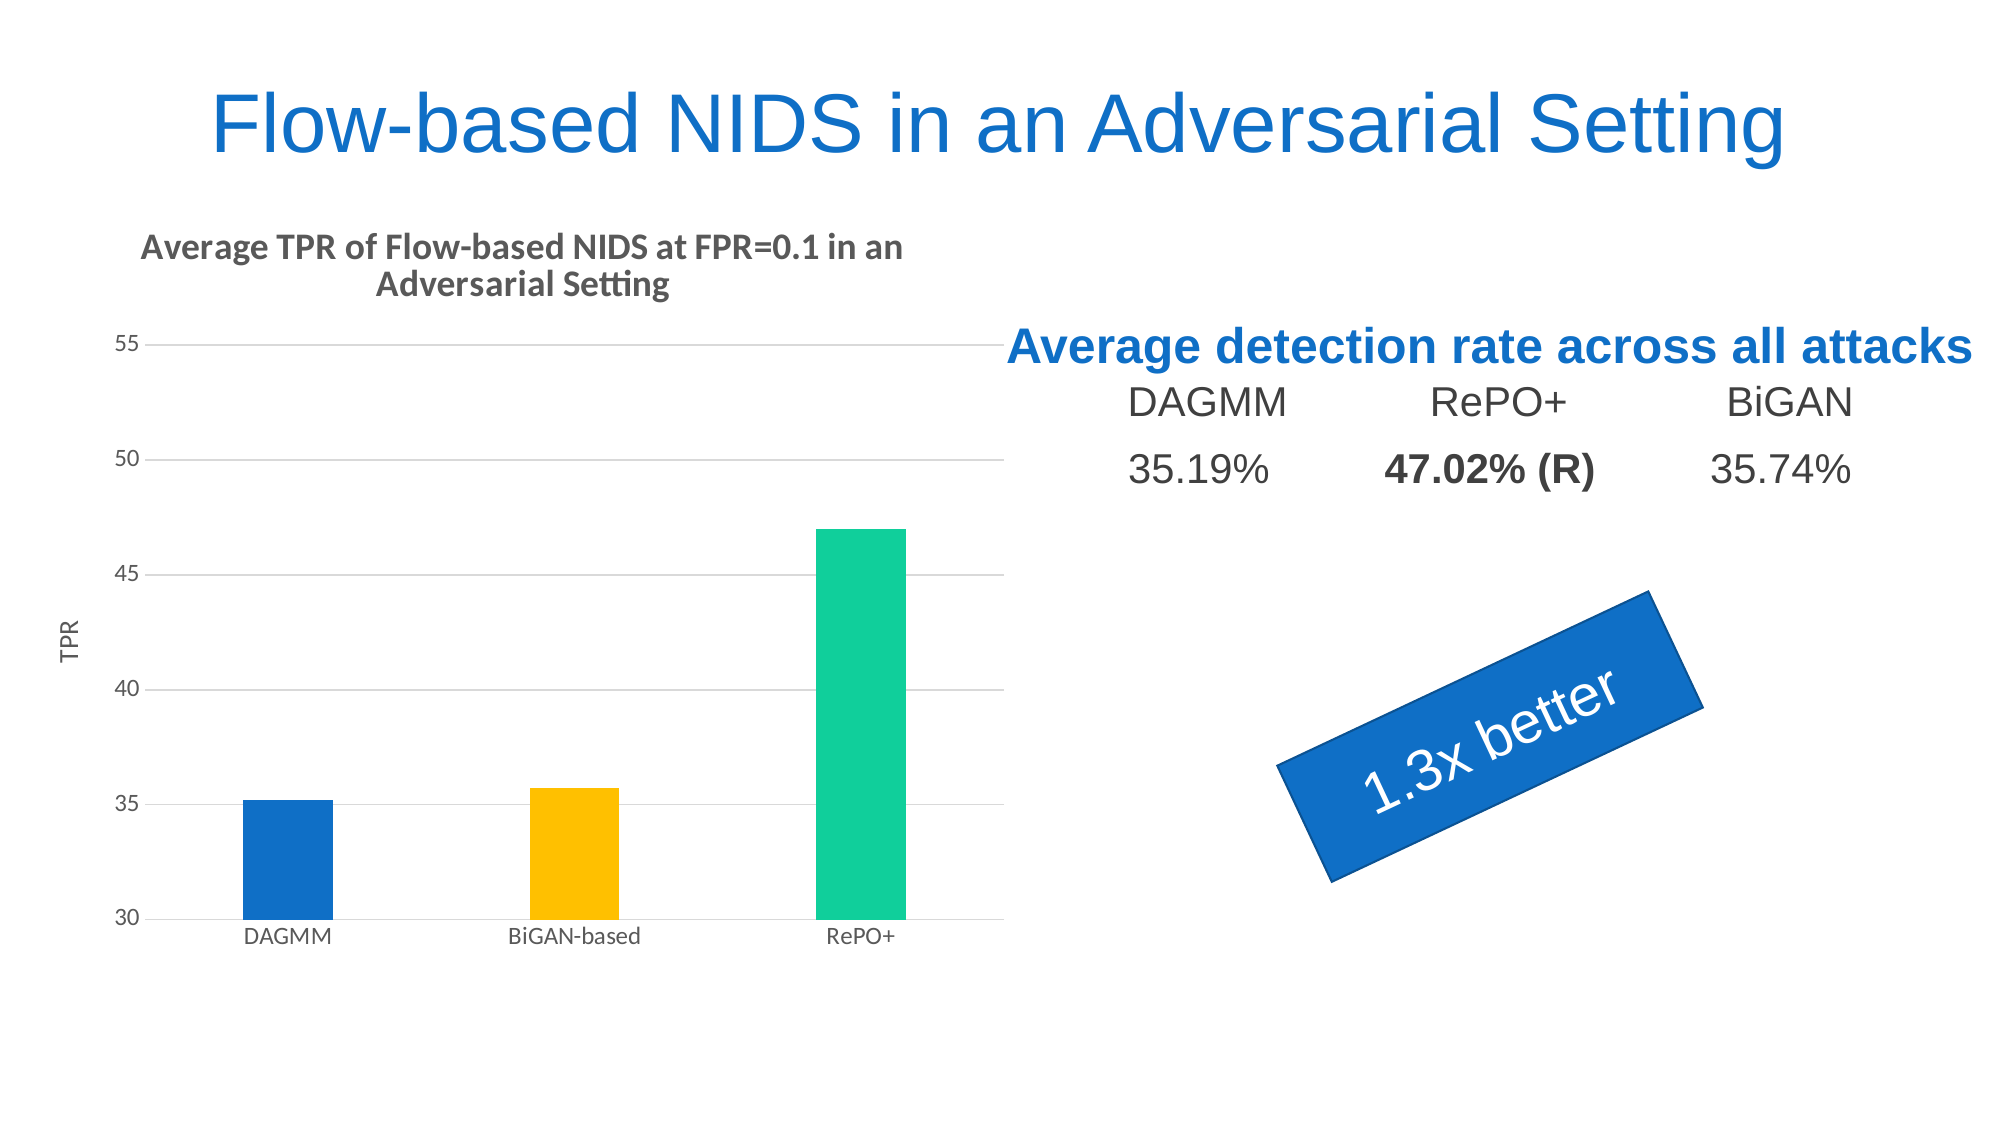

Flow-based NIDS in an Adversarial Setting

### Chart: Average TPR of Flow-based NIDS at FPR=0.1 in an Adversarial Setting

| Category | Normal setting |
|---|---|
| DAGMM | 35.19 |
| BiGAN-based | 35.74 |
| RePO+ | 47.02 |
Average detection rate across all attacks
DAGMM
RePO+
BiGAN
35.19%
47.02% (R)
35.74%
1.3x better